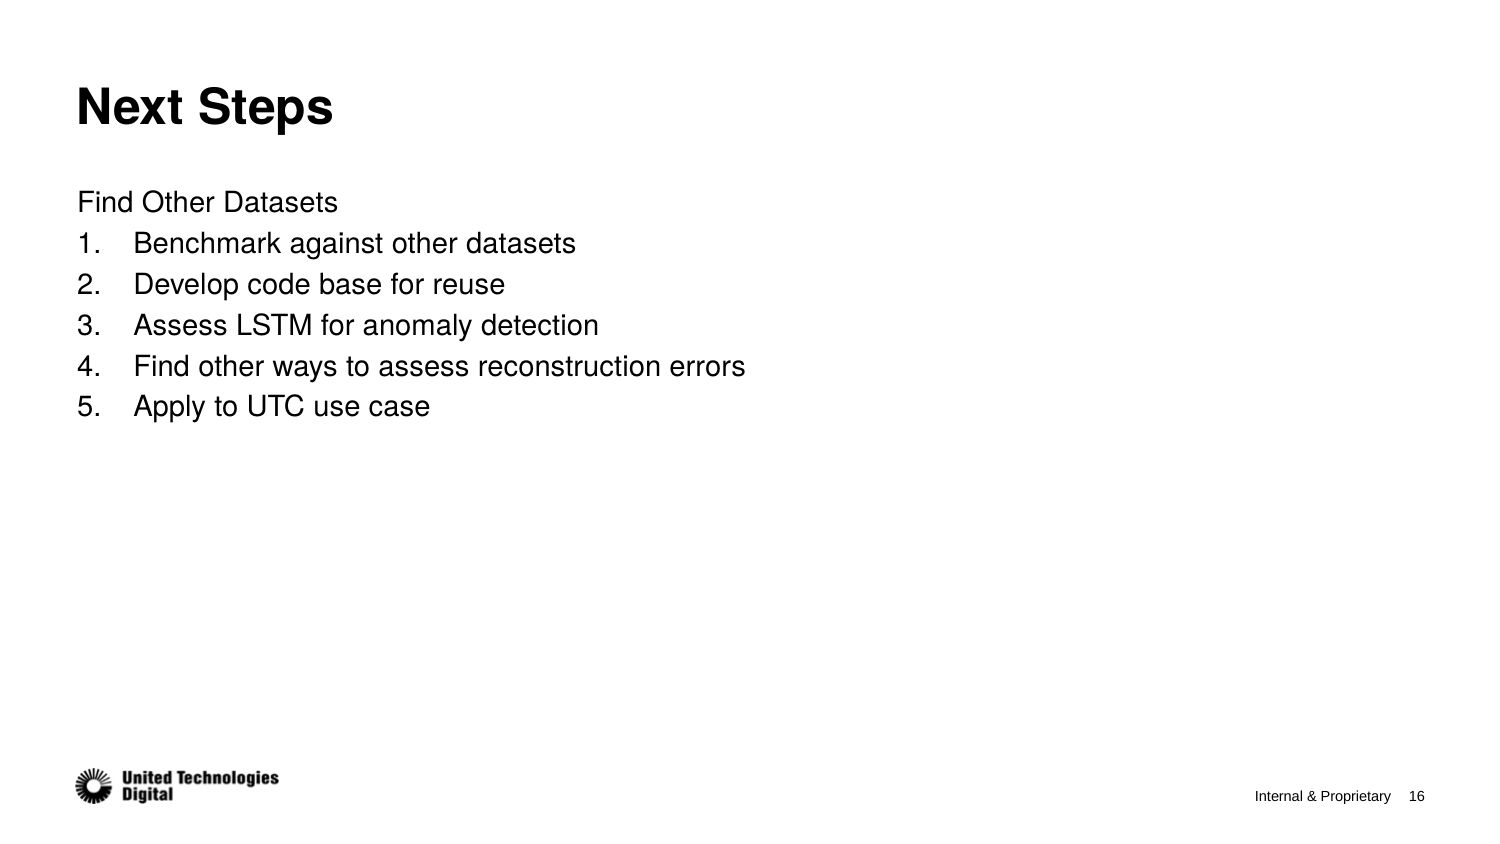

# Next Steps
Find Other Datasets
Benchmark against other datasets
Develop code base for reuse
Assess LSTM for anomaly detection
Find other ways to assess reconstruction errors
Apply to UTC use case